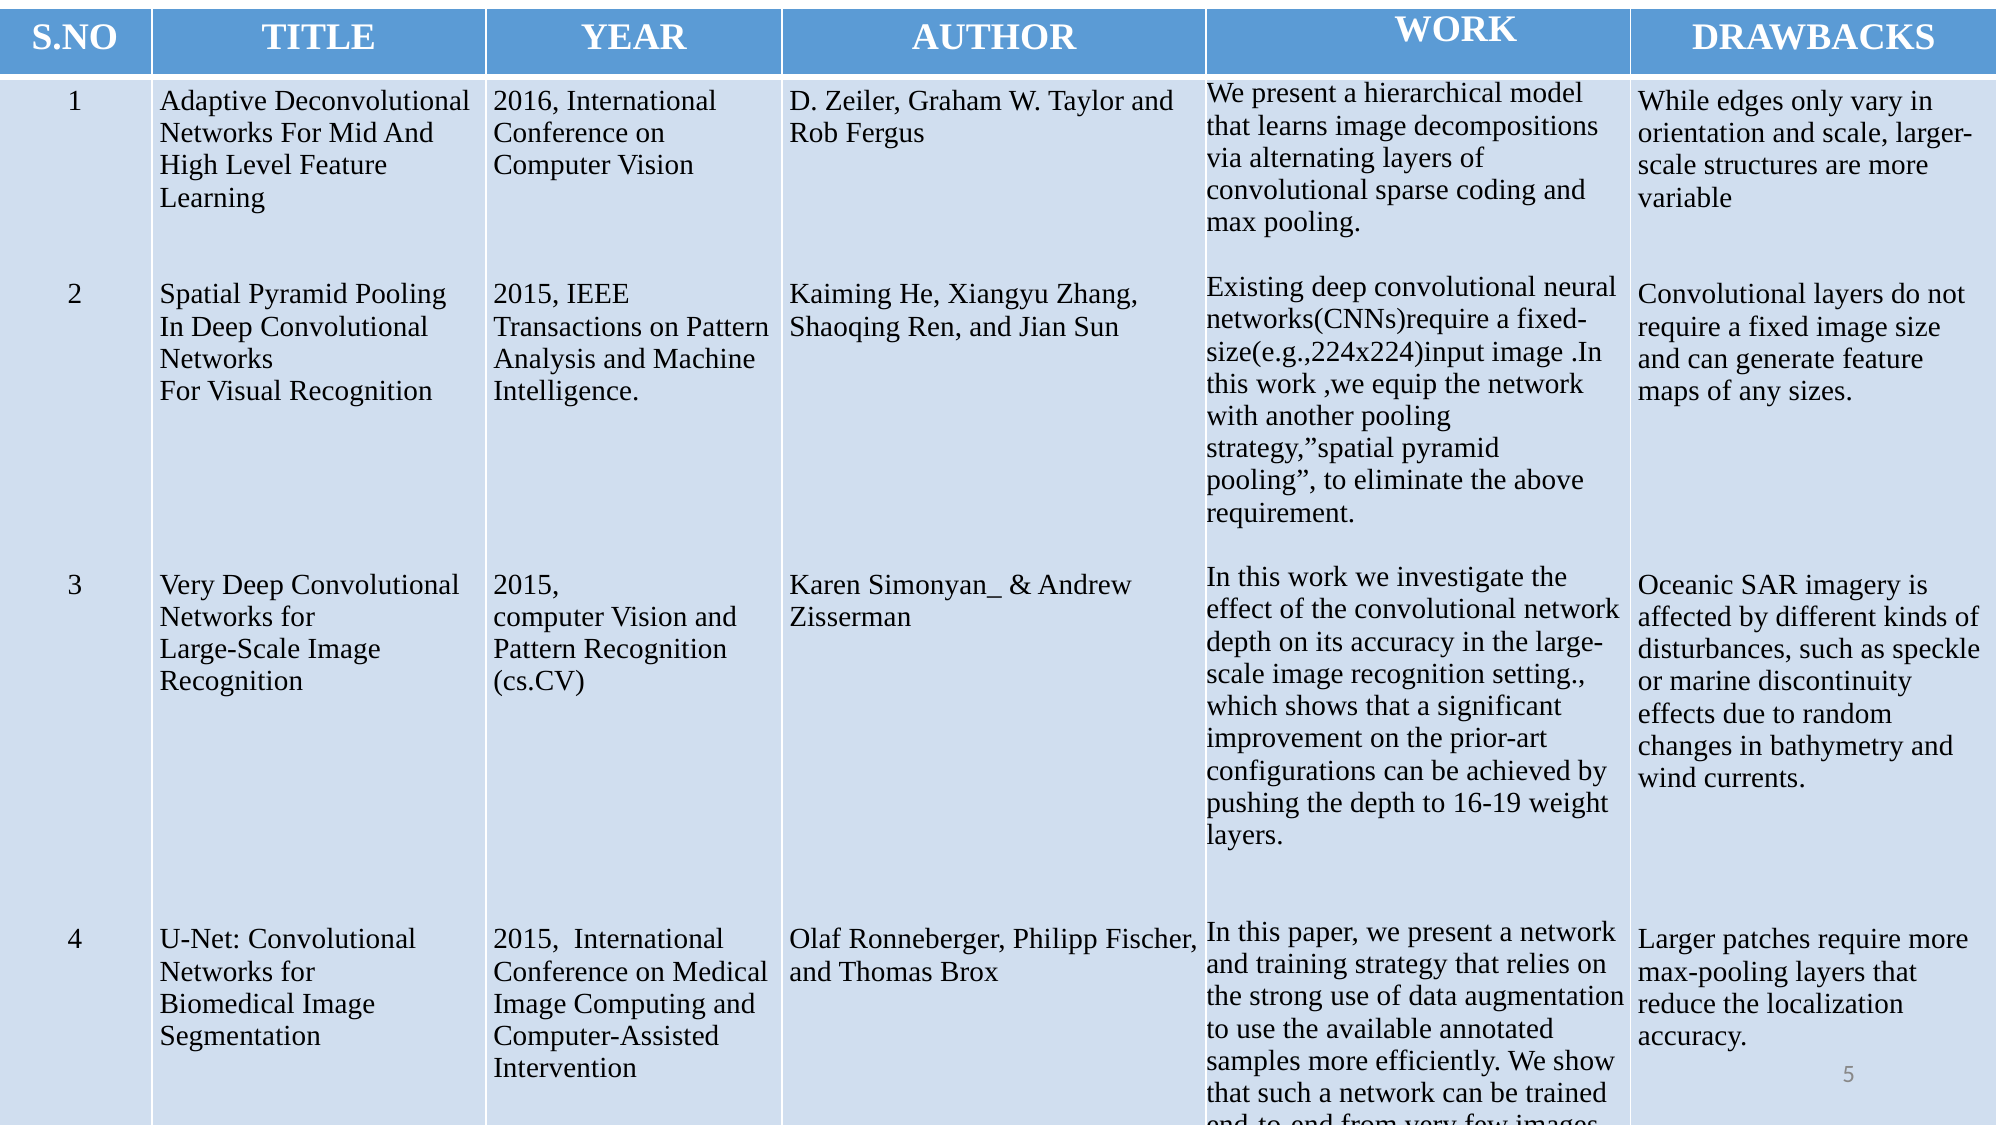

| S.NO | TITLE | YEAR | AUTHOR | WORK | DRAWBACKS |
| --- | --- | --- | --- | --- | --- |
| 1 2 3 4 | Adaptive Deconvolutional Networks For Mid And High Level Feature Learning Spatial Pyramid Pooling In Deep Convolutional Networks For Visual Recognition Very Deep Convolutional Networks for Large-Scale Image Recognition U-Net: Convolutional Networks for Biomedical Image Segmentation | 2016, International Conference on Computer Vision 2015, IEEE Transactions on Pattern Analysis and Machine Intelligence. 2015, computer Vision and Pattern Recognition (cs.CV) 2015, International Conference on Medical Image Computing and Computer-Assisted Intervention | D. Zeiler, Graham W. Taylor and Rob Fergus Kaiming He, Xiangyu Zhang, Shaoqing Ren, and Jian Sun Karen Simonyan\_ & Andrew Zisserman Olaf Ronneberger, Philipp Fischer, and Thomas Brox | We present a hierarchical model that learns image decompositions via alternating layers of convolutional sparse coding and max pooling. Existing deep convolutional neural networks(CNNs)require a fixed-size(e.g.,224x224)input image .In this work ,we equip the network with another pooling strategy,”spatial pyramid pooling”, to eliminate the above requirement. In this work we investigate the effect of the convolutional network depth on its accuracy in the large-scale image recognition setting., which shows that a significant improvement on the prior-art configurations can be achieved by pushing the depth to 16-19 weight layers. In this paper, we present a network and training strategy that relies on the strong use of data augmentation to use the available annotated samples more efficiently. We show that such a network can be trained end-to-end from very few images and outperforms the prior best method (a sliding-window convolutional network) on the ISBI challenge for segmentation of neuronal structures in electron microscopic stacks. | While edges only vary in orientation and scale, larger-scale structures are more variable Convolutional layers do not require a fixed image size and can generate feature maps of any sizes. Oceanic SAR imagery is affected by different kinds of disturbances, such as speckle or marine discontinuity effects due to random changes in bathymetry and wind currents. Larger patches require more max-pooling layers that reduce the localization accuracy. |
5